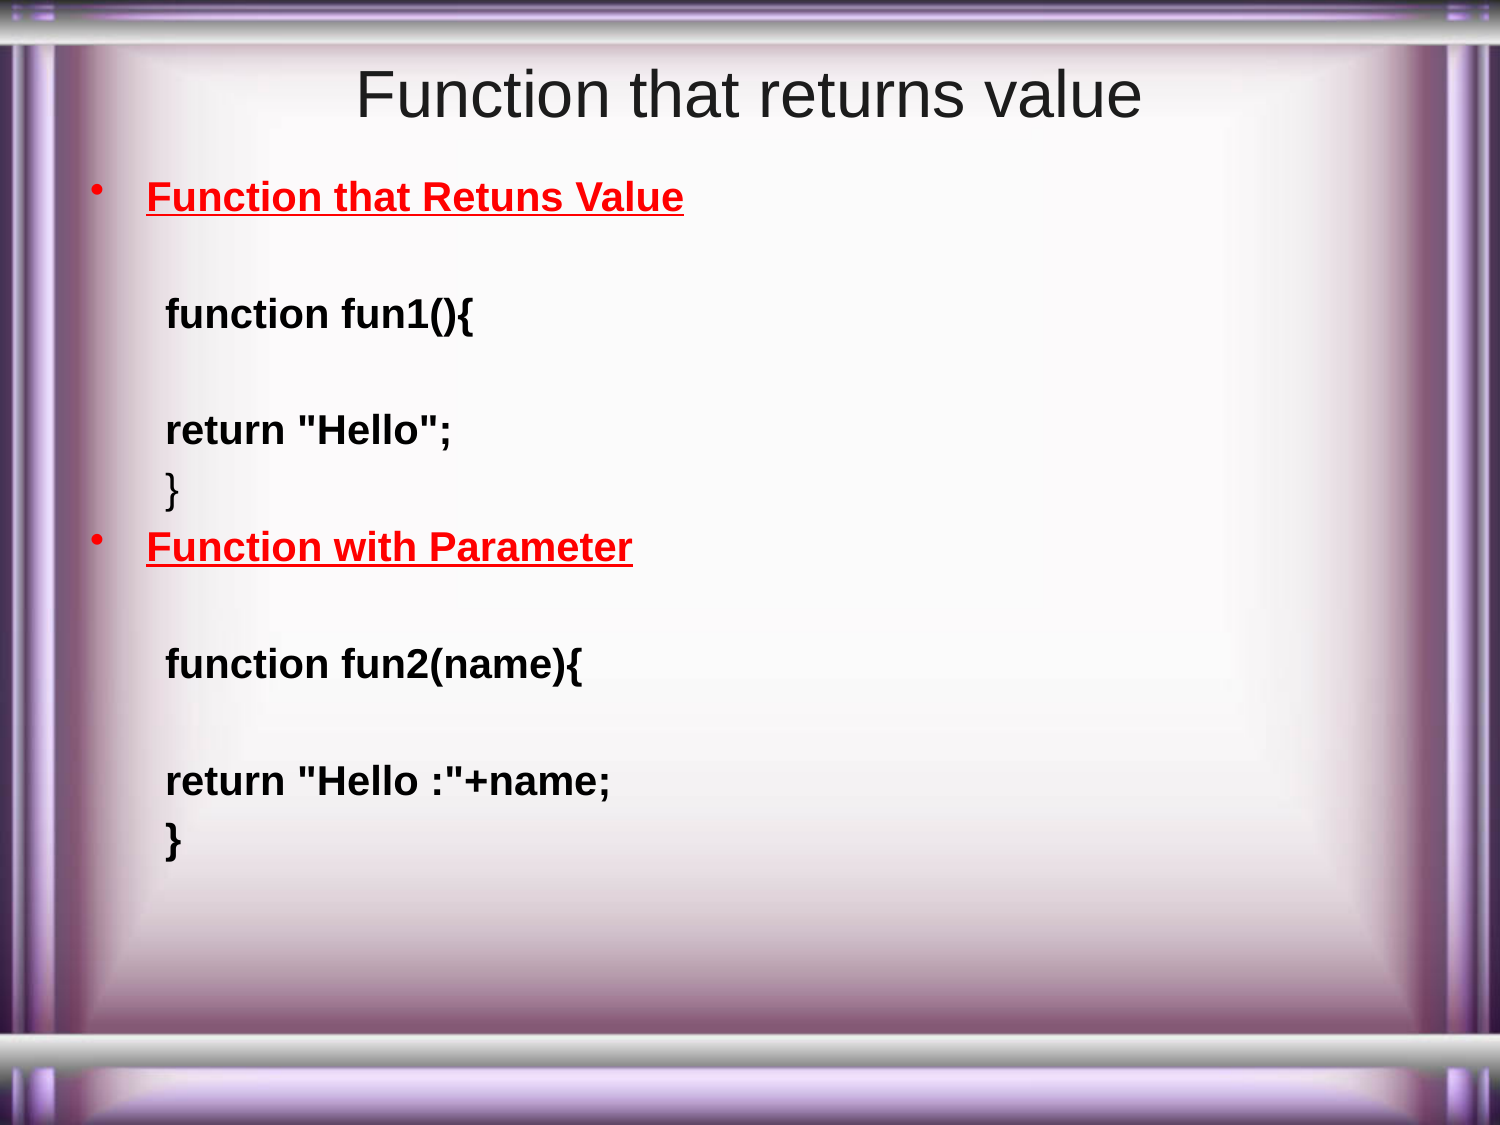

# Function that returns value
Function that Retuns Value

function fun1(){

return "Hello";
}
Function with Parameter

function fun2(name){

return "Hello :"+name;
}